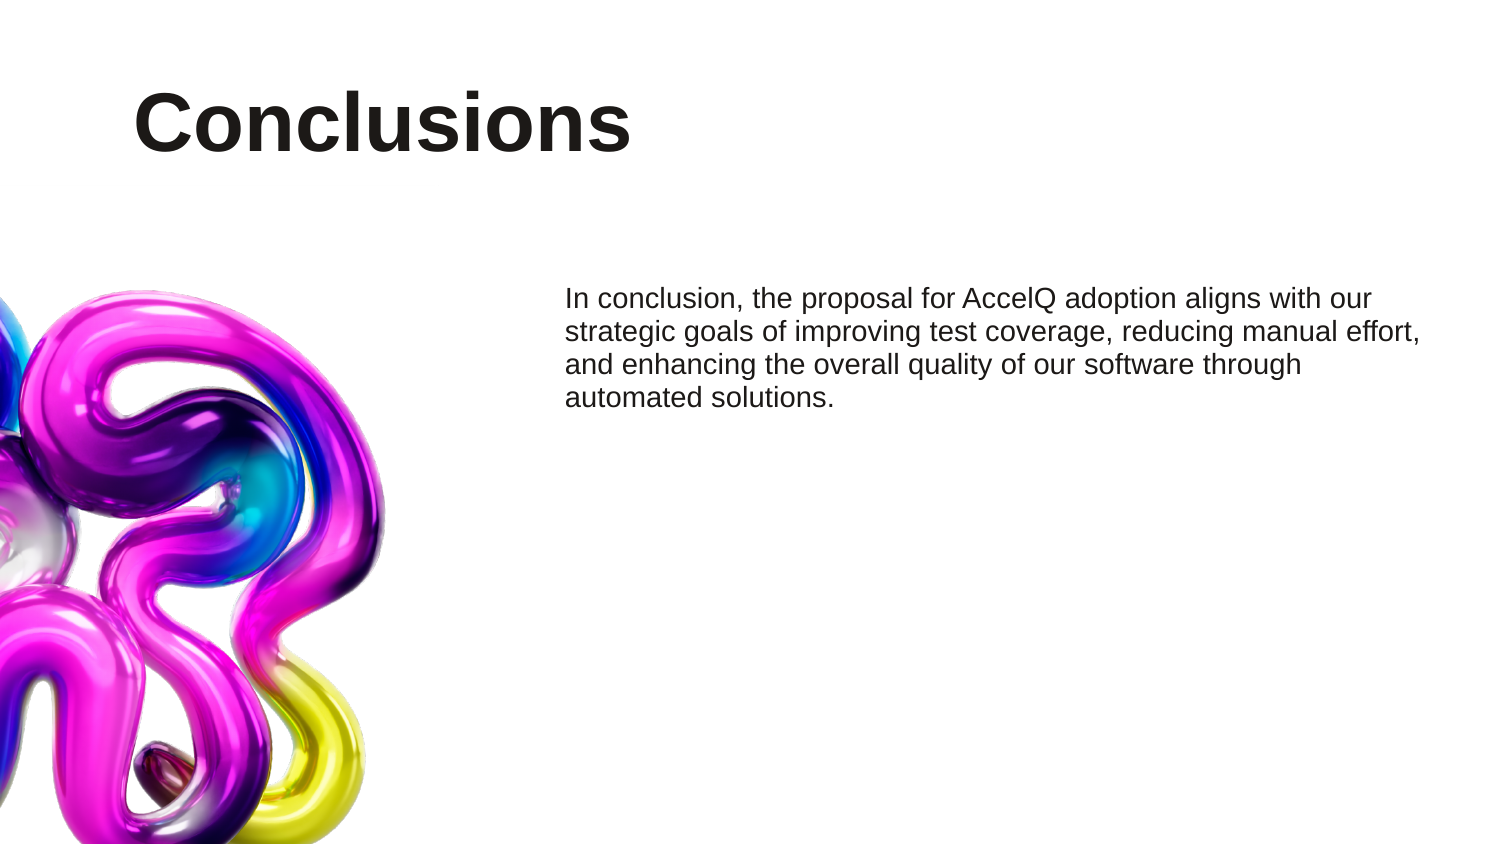

# Conclusions
In conclusion, the proposal for AccelQ adoption aligns with our strategic goals of improving test coverage, reducing manual effort, and enhancing the overall quality of our software through automated solutions.